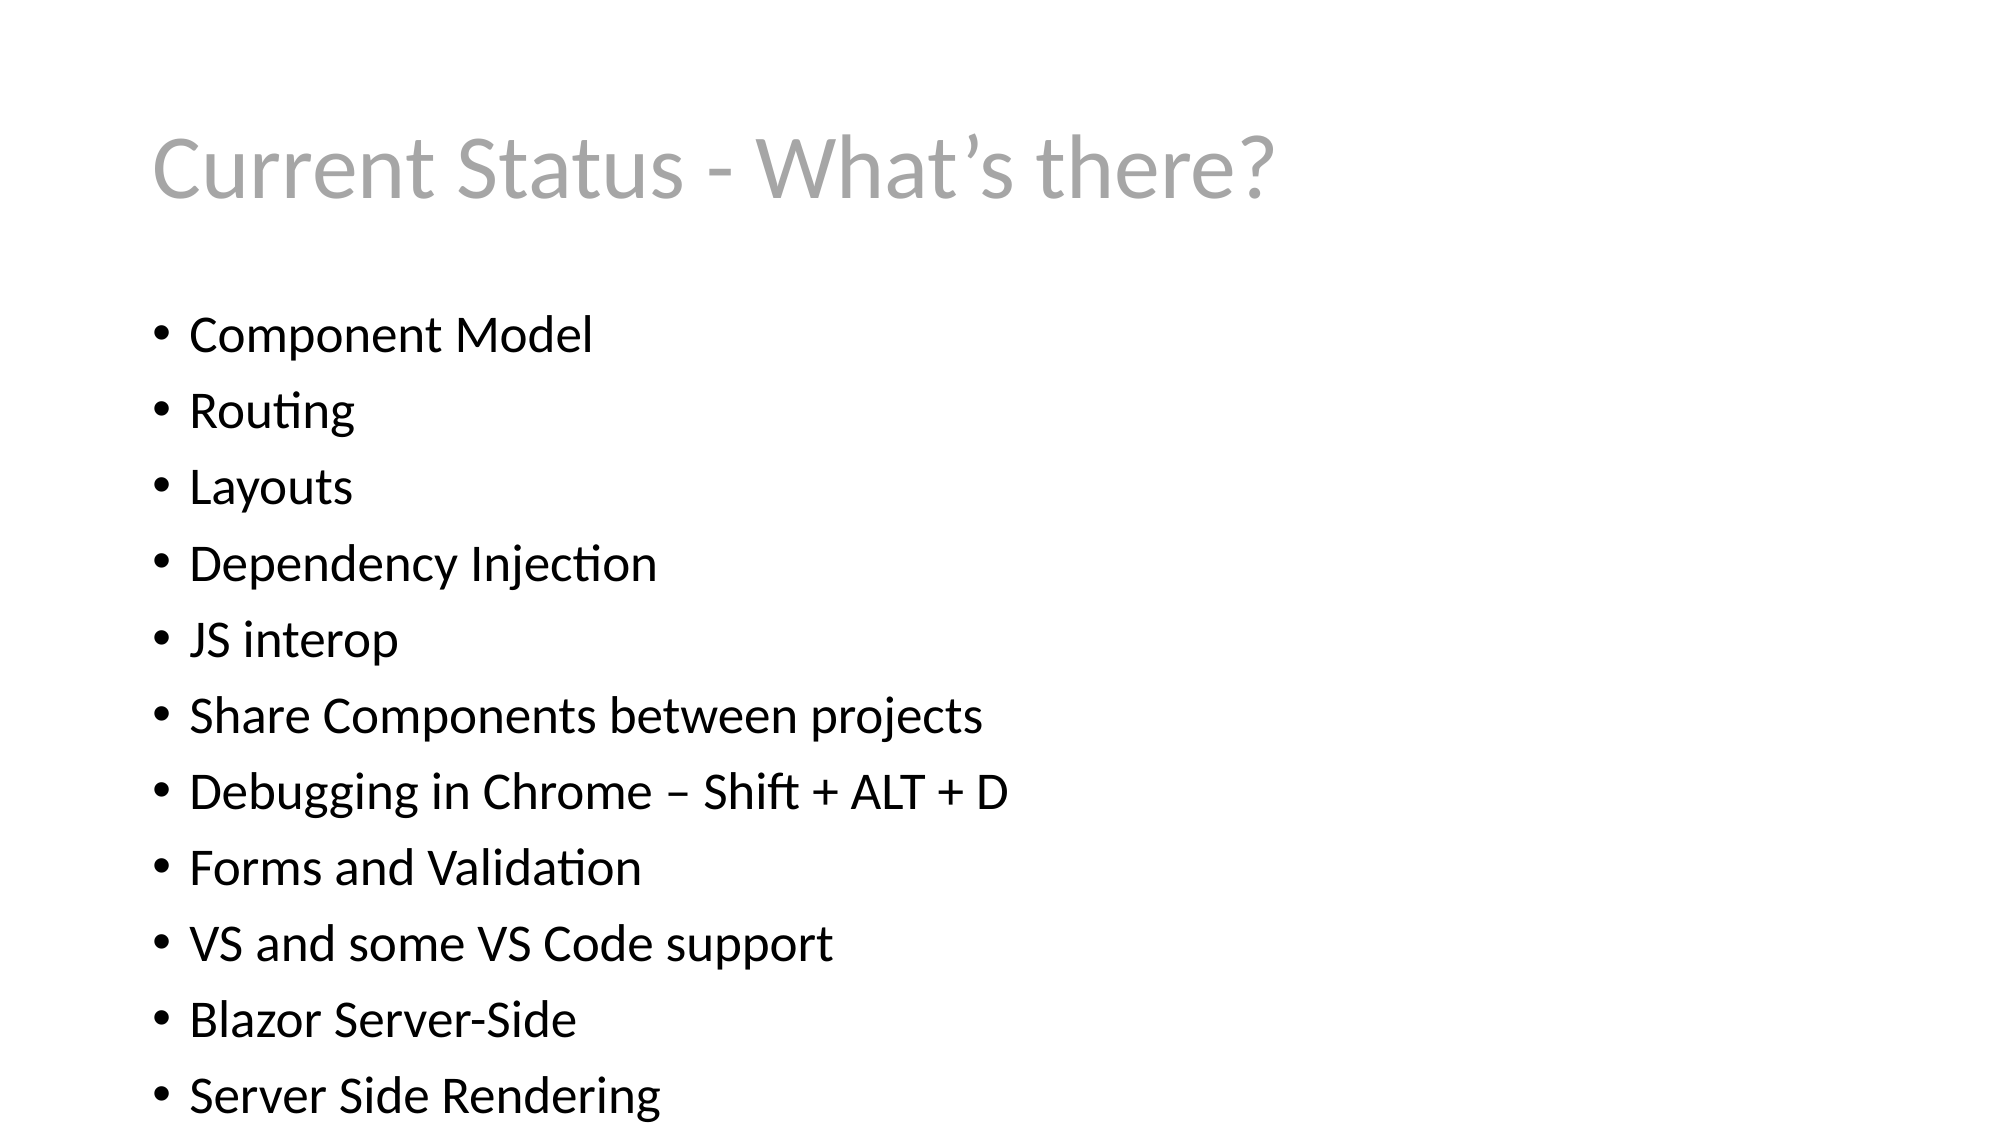

# Current Status - What’s there?
Component Model
Routing
Layouts
Dependency Injection
JS interop
Share Components between projects
Debugging in Chrome – Shift + ALT + D
Forms and Validation
VS and some VS Code support
Blazor Server-Side
Server Side Rendering